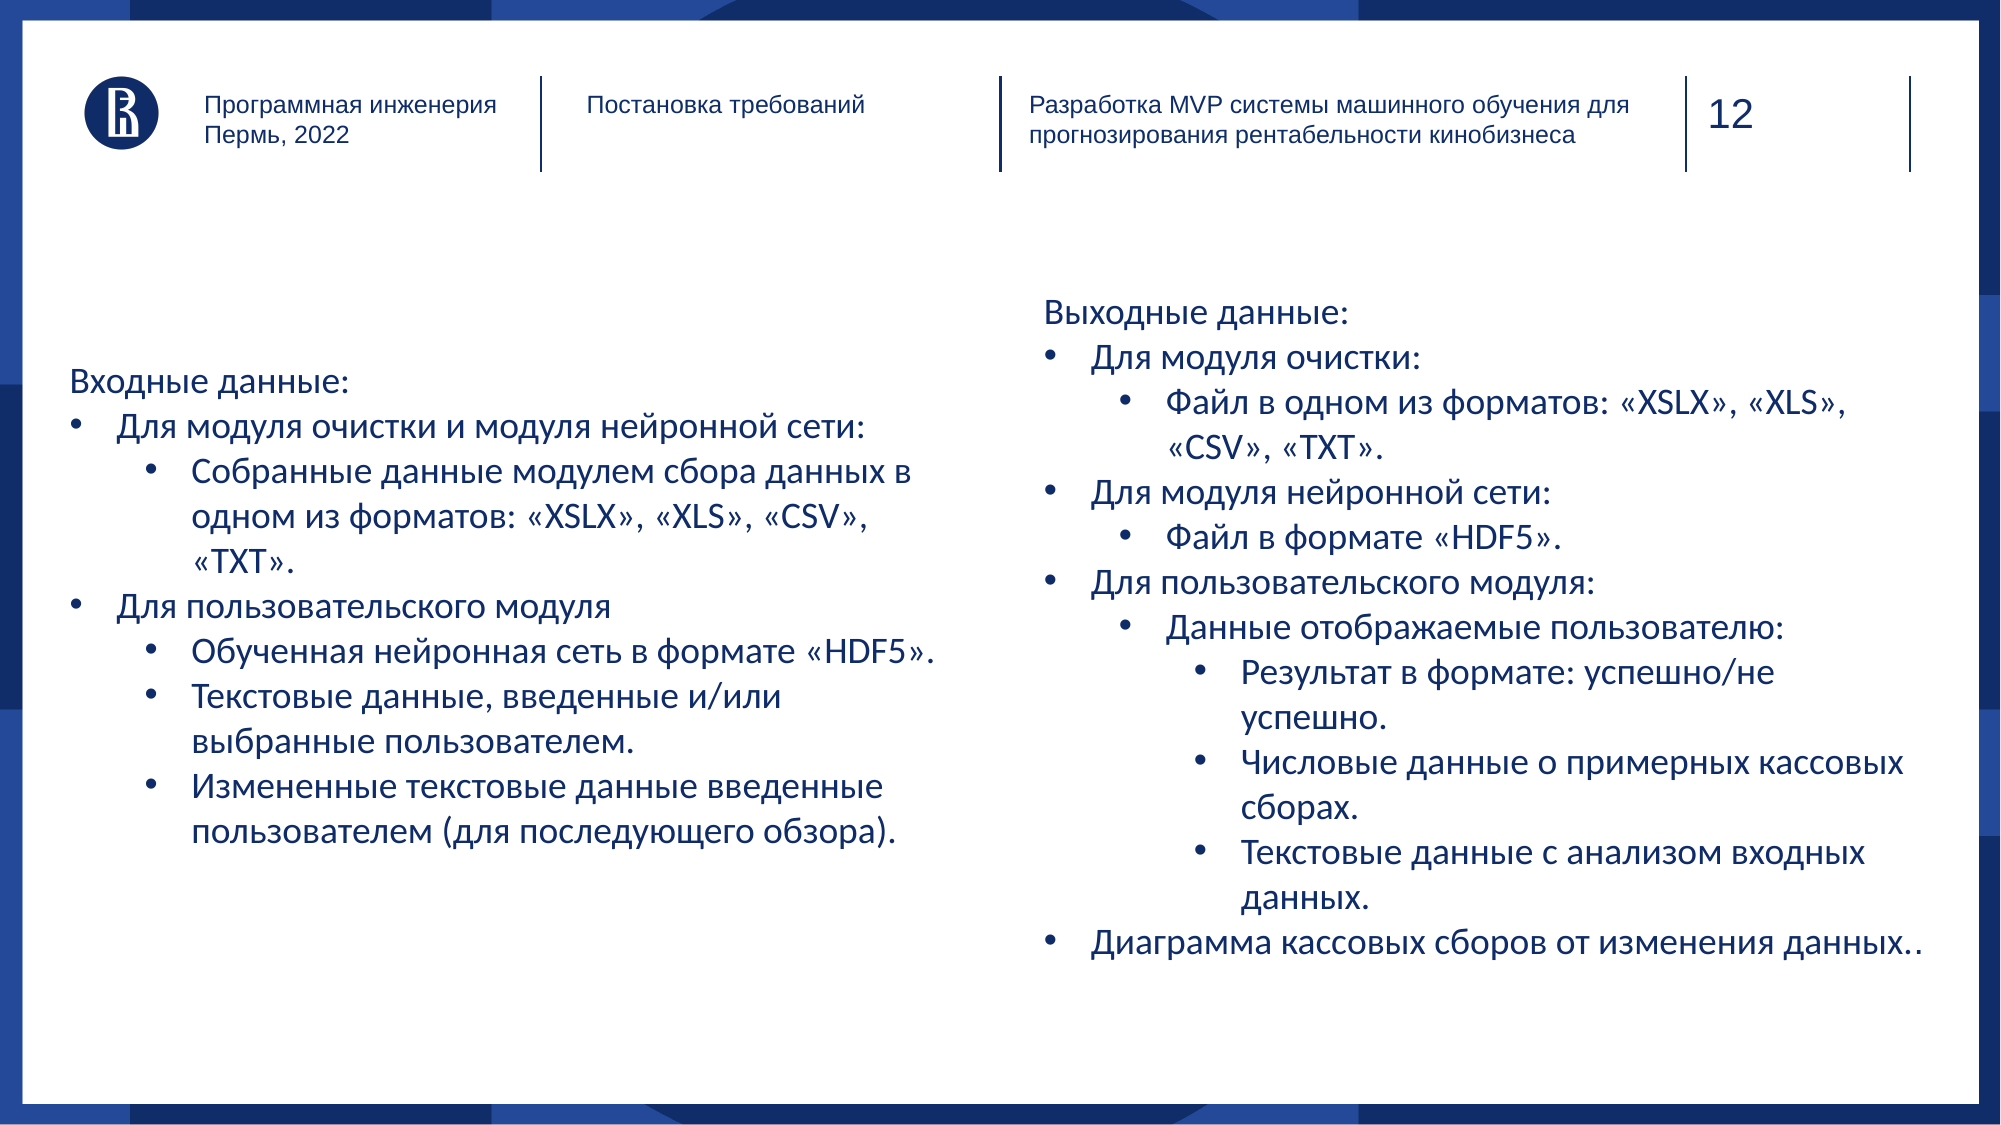

Разработка MVP системы машинного обучения для прогнозирования рентабельности кинобизнеса
Программная инженерия
Пермь, 2022
Постановка требований
Выходные данные:
Для модуля очистки:
Файл в одном из форматов: «XSLX», «XLS», «CSV», «TXT».
Для модуля нейронной сети:
Файл в формате «HDF5».
Для пользовательского модуля:
Данные отображаемые пользователю:
Результат в формате: успешно/не успешно.
Числовые данные о примерных кассовых сборах.
Текстовые данные с анализом входных данных.
Диаграмма кассовых сборов от изменения данных..
Входные данные:
Для модуля очистки и модуля нейронной сети:
Собранные данные модулем сбора данных в одном из форматов: «XSLX», «XLS», «CSV», «TXT».
Для пользовательского модуля
Обученная нейронная сеть в формате «HDF5».
Текстовые данные, введенные и/или выбранные пользователем.
Измененные текстовые данные введенные пользователем (для последующего обзора).